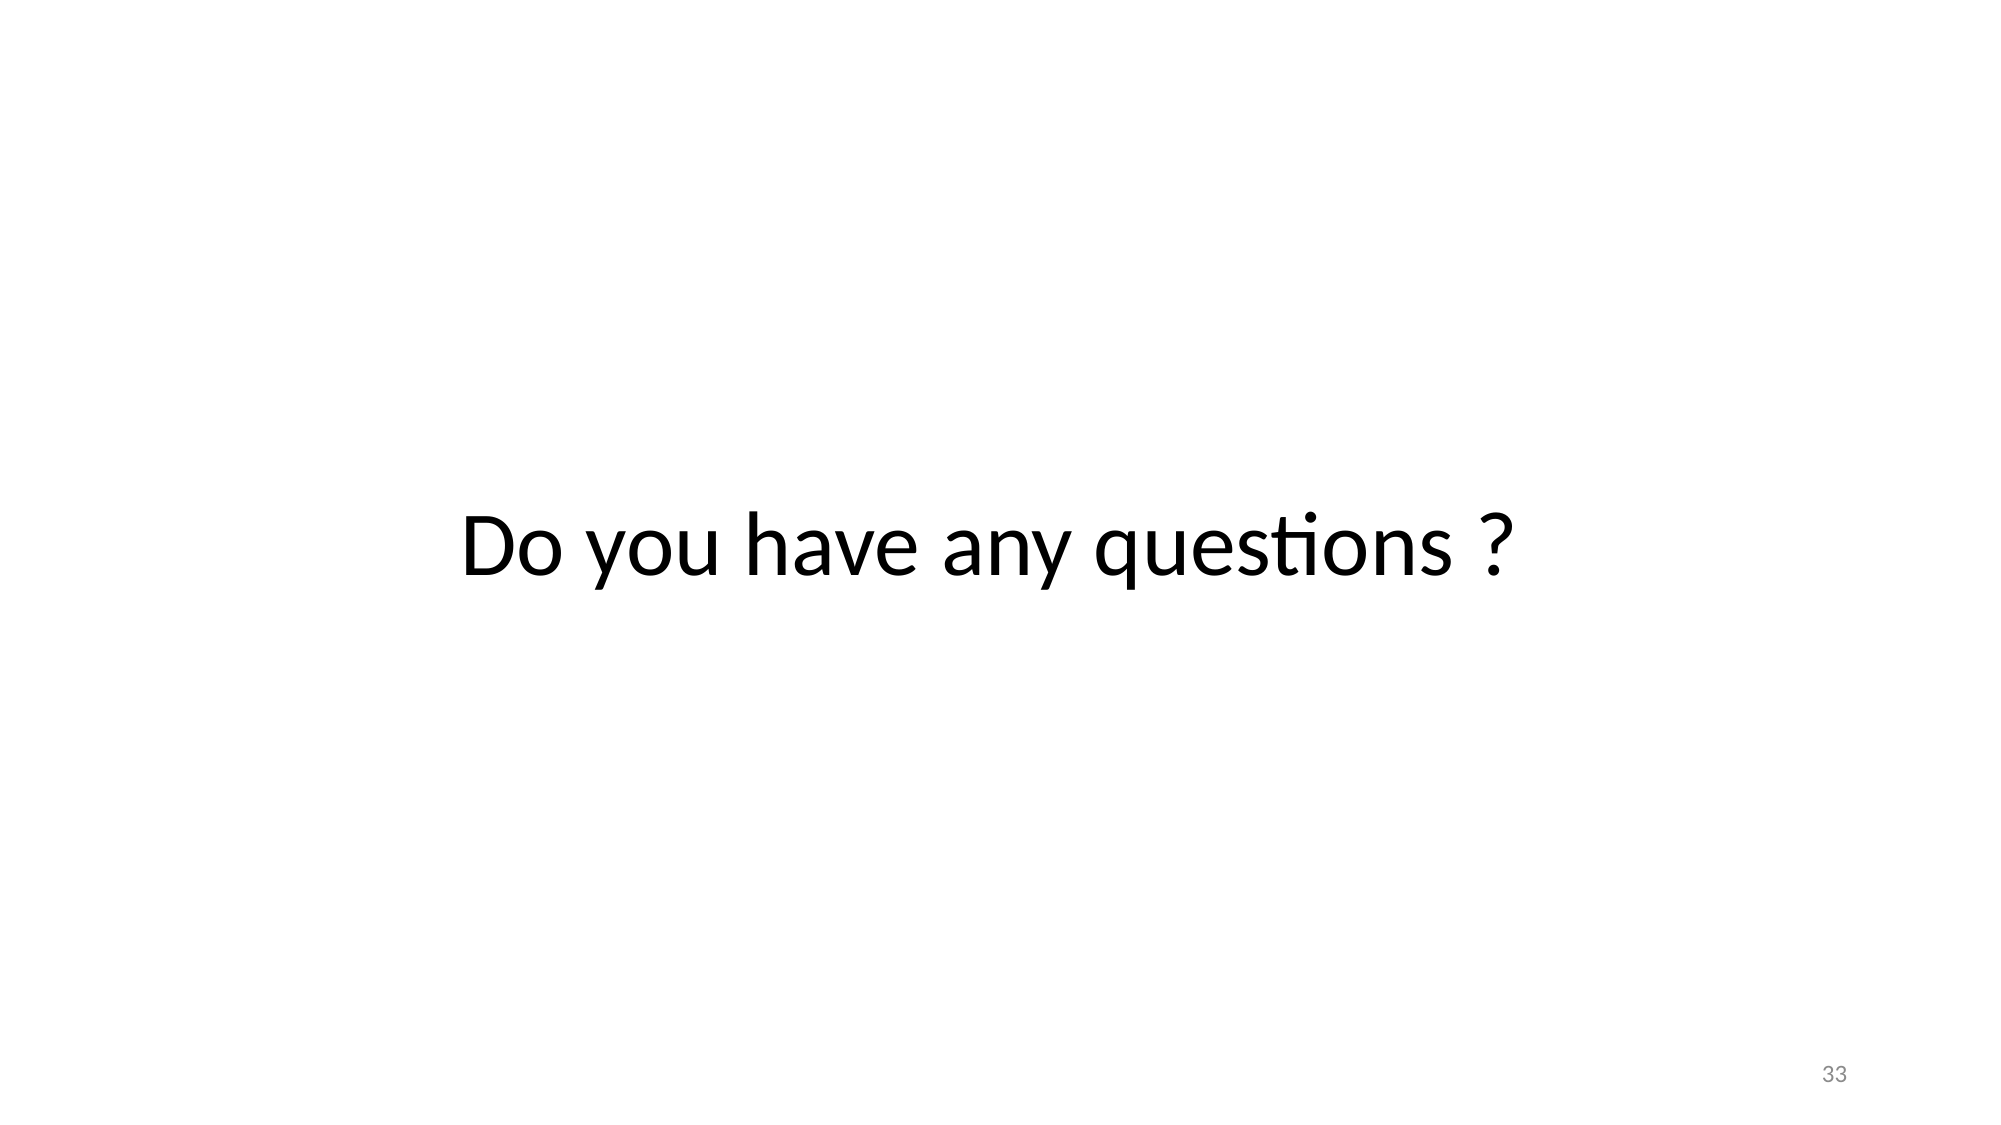

# Do you have any questions ?
33